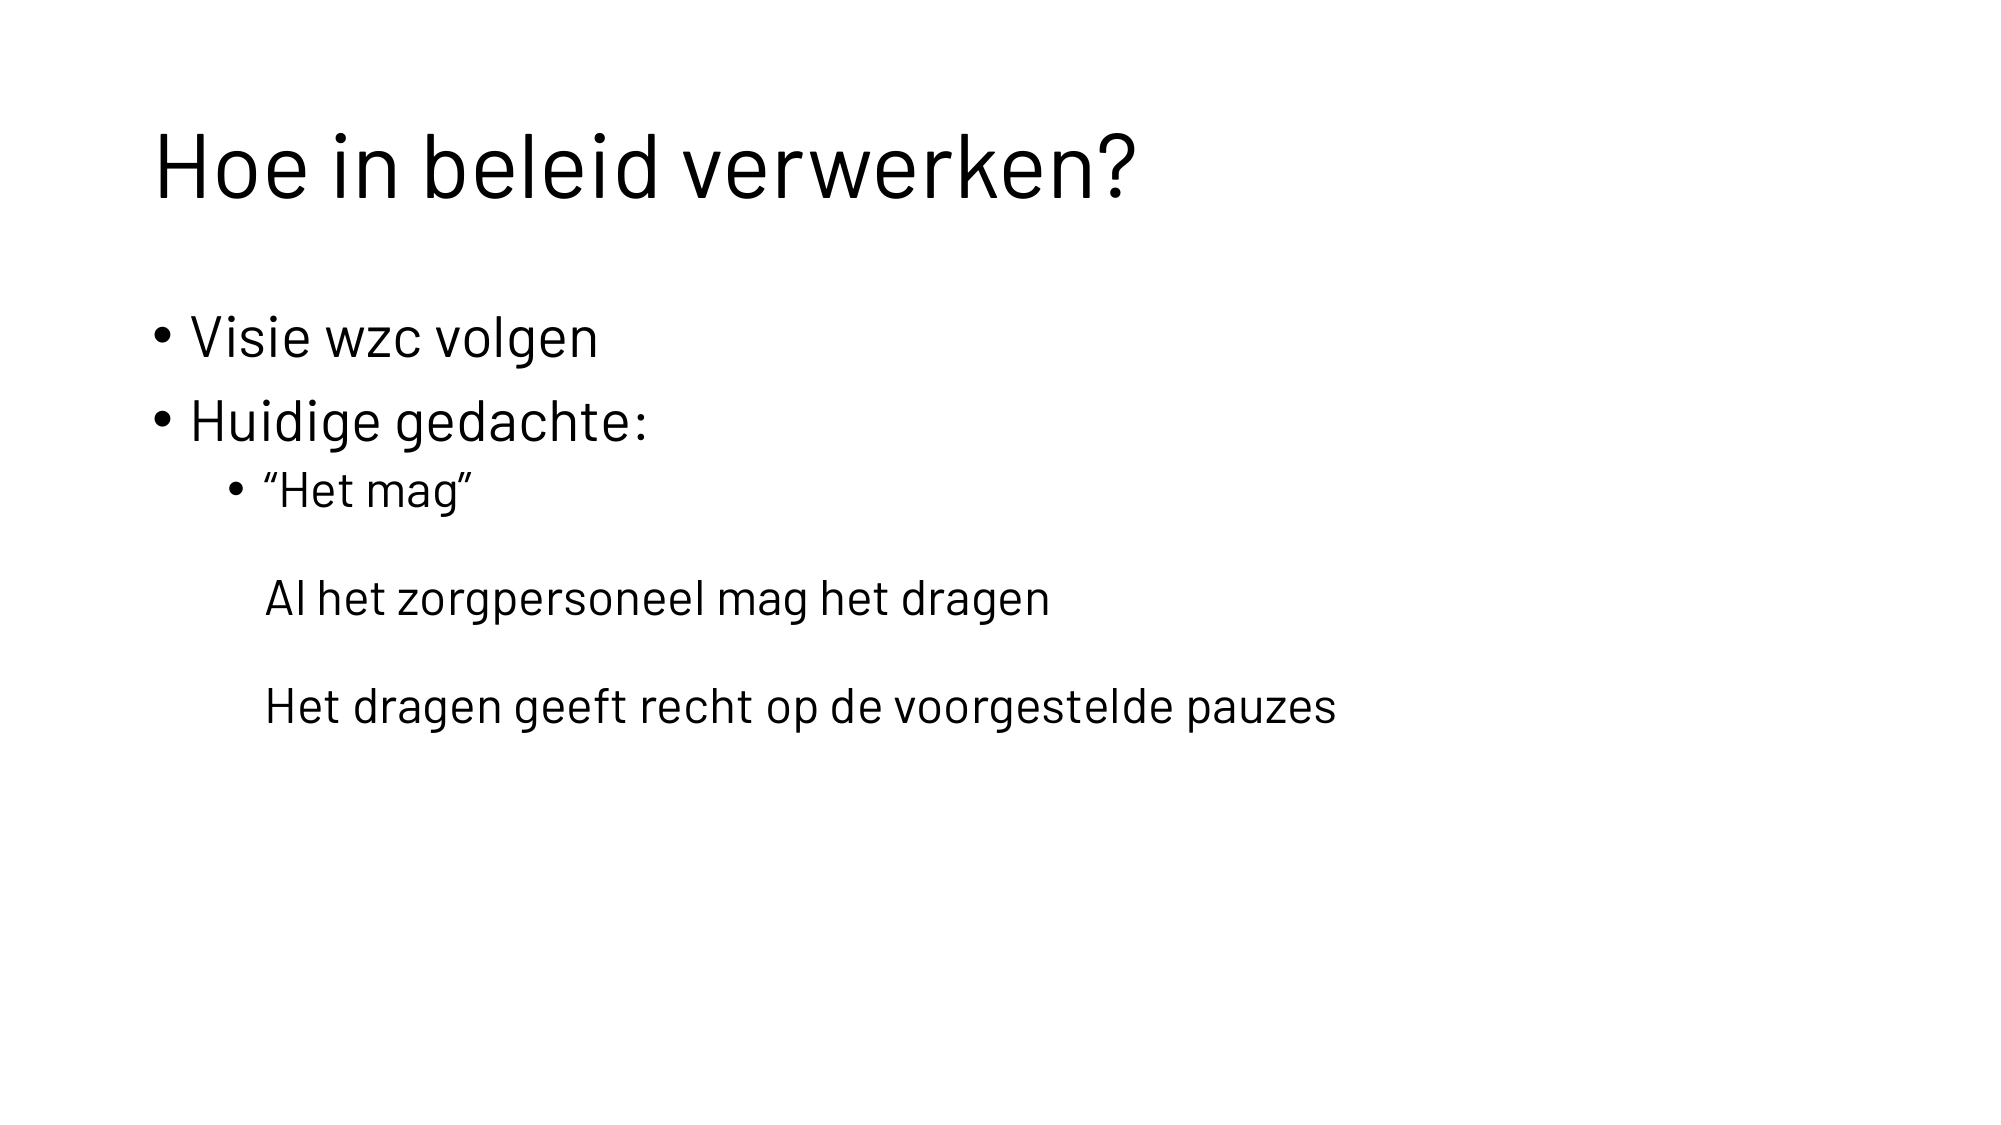

# Hoe in beleid verwerken?
Visie wzc volgen
Huidige gedachte:
“Het mag”
Al het zorgpersoneel mag het dragen
Het dragen geeft recht op de voorgestelde pauzes